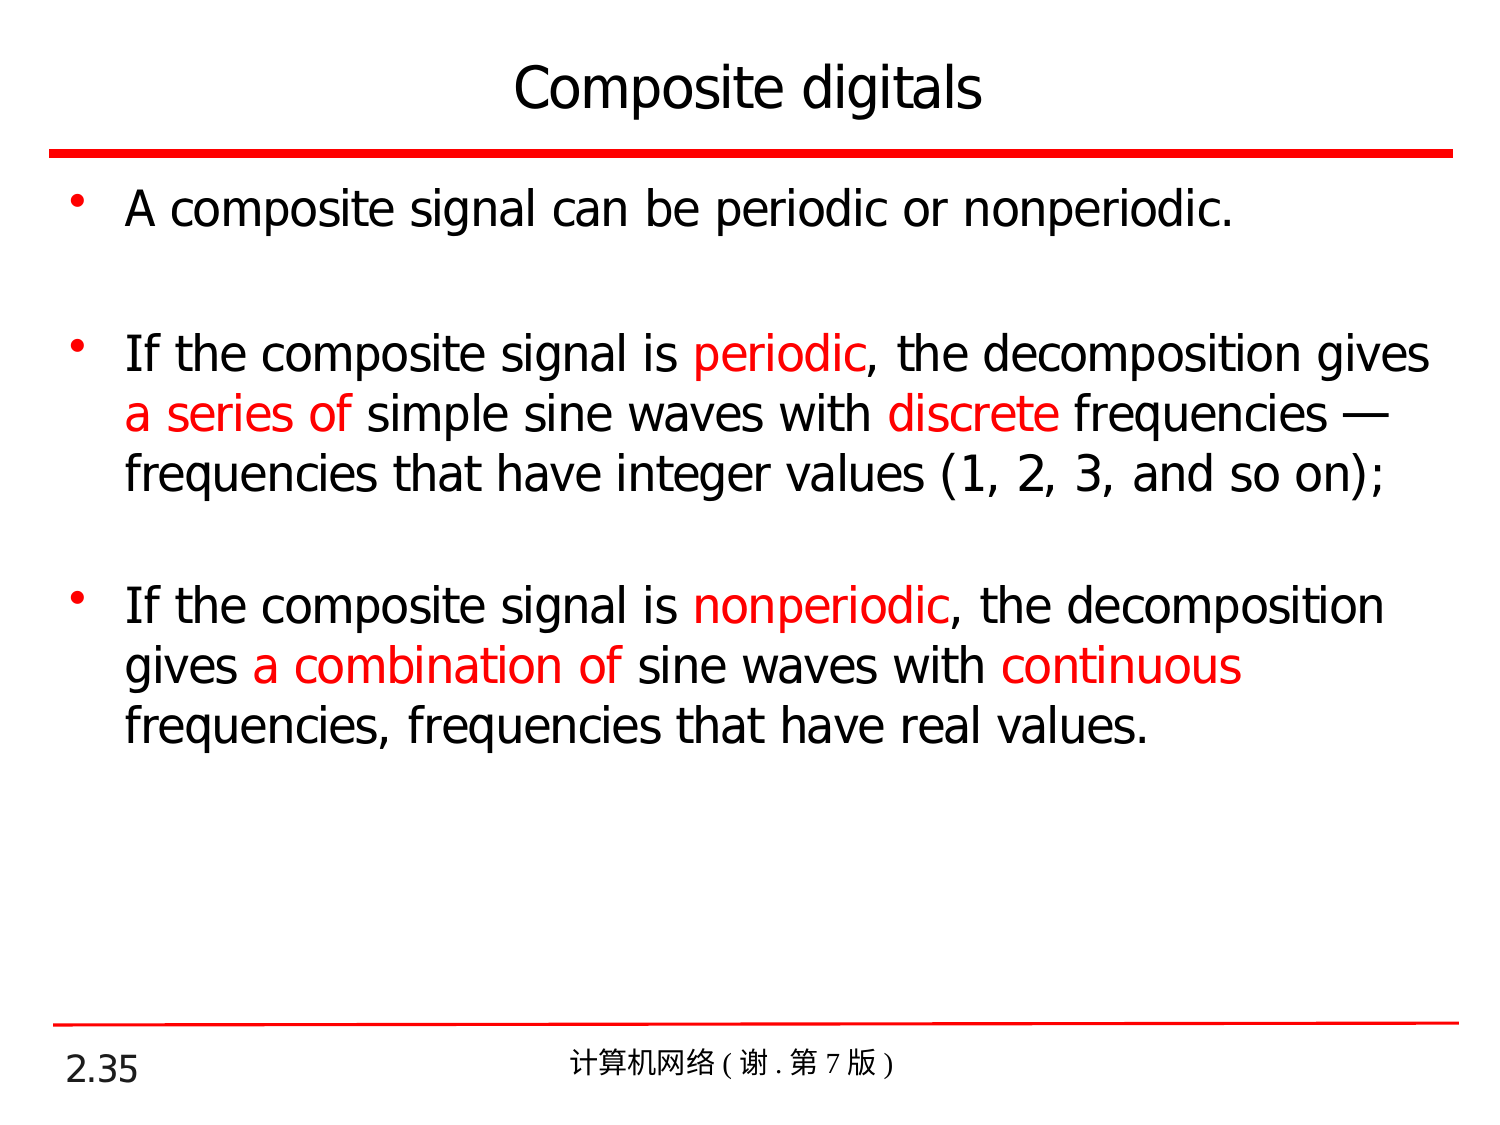

# Composite digitals
A composite signal can be periodic or nonperiodic.

If the composite signal is periodic, the decomposition gives a series of simple sine waves with discrete frequencies — frequencies that have integer values (1, 2, 3, and so on);
If the composite signal is nonperiodic, the decomposition gives a combination of sine waves with continuous frequencies, frequencies that have real values.